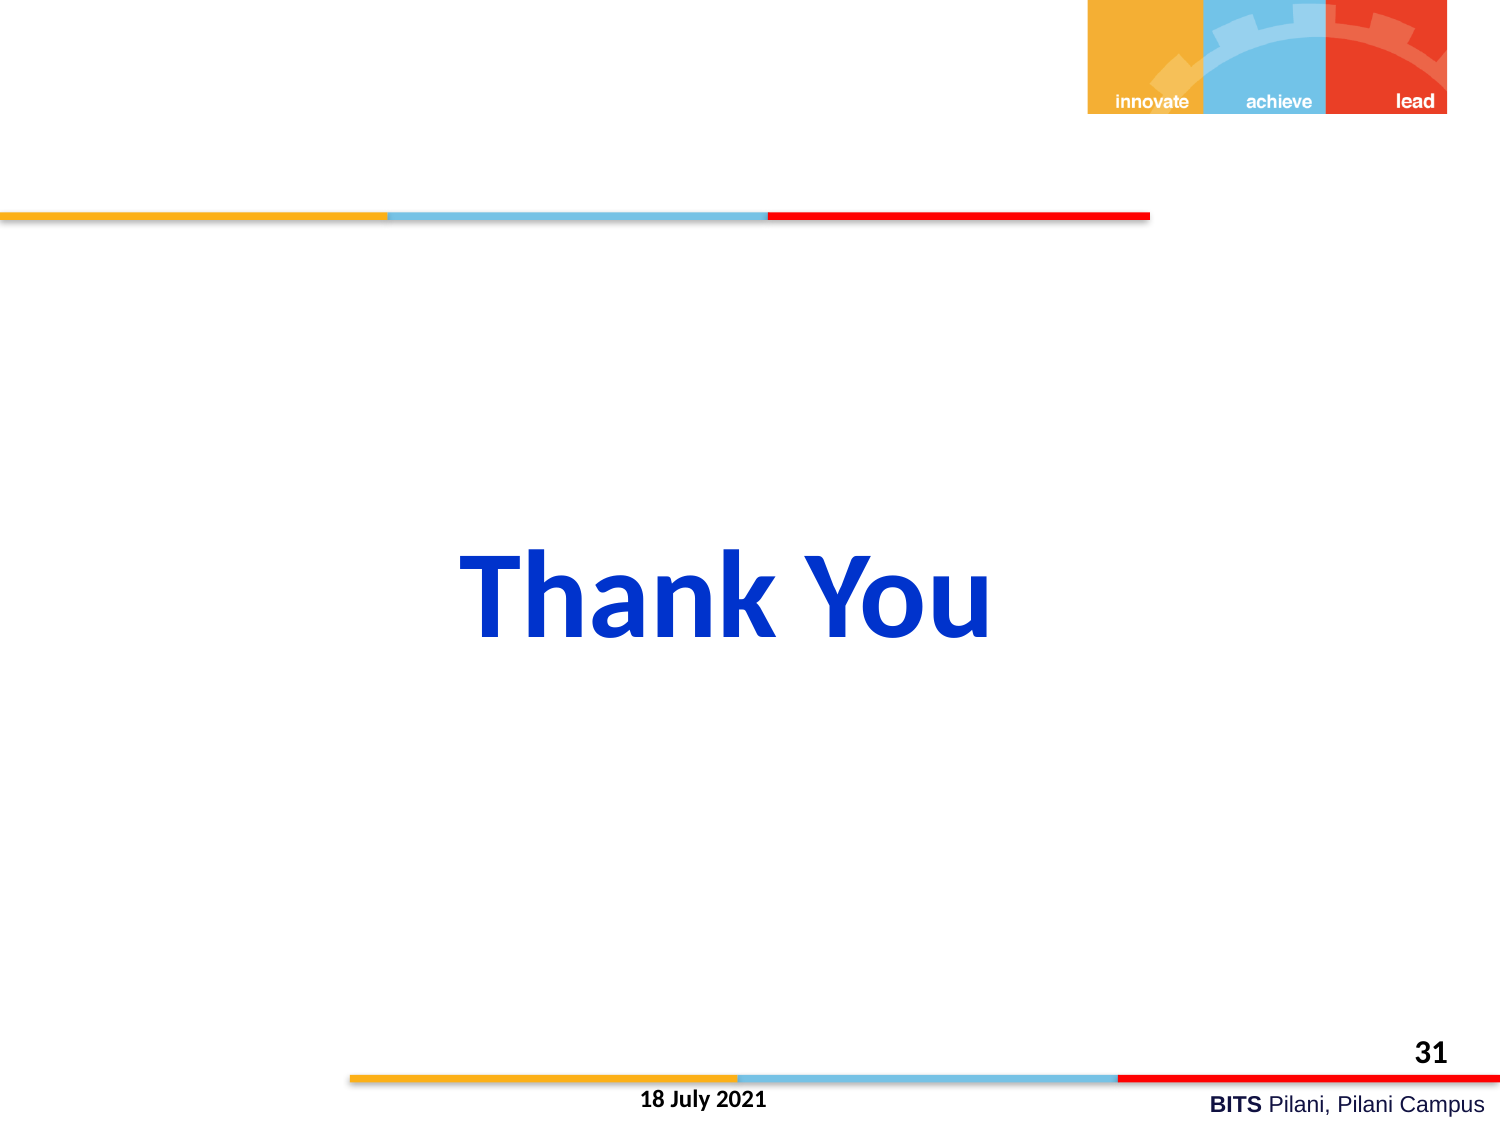

# Thank You
31
18 July 2021